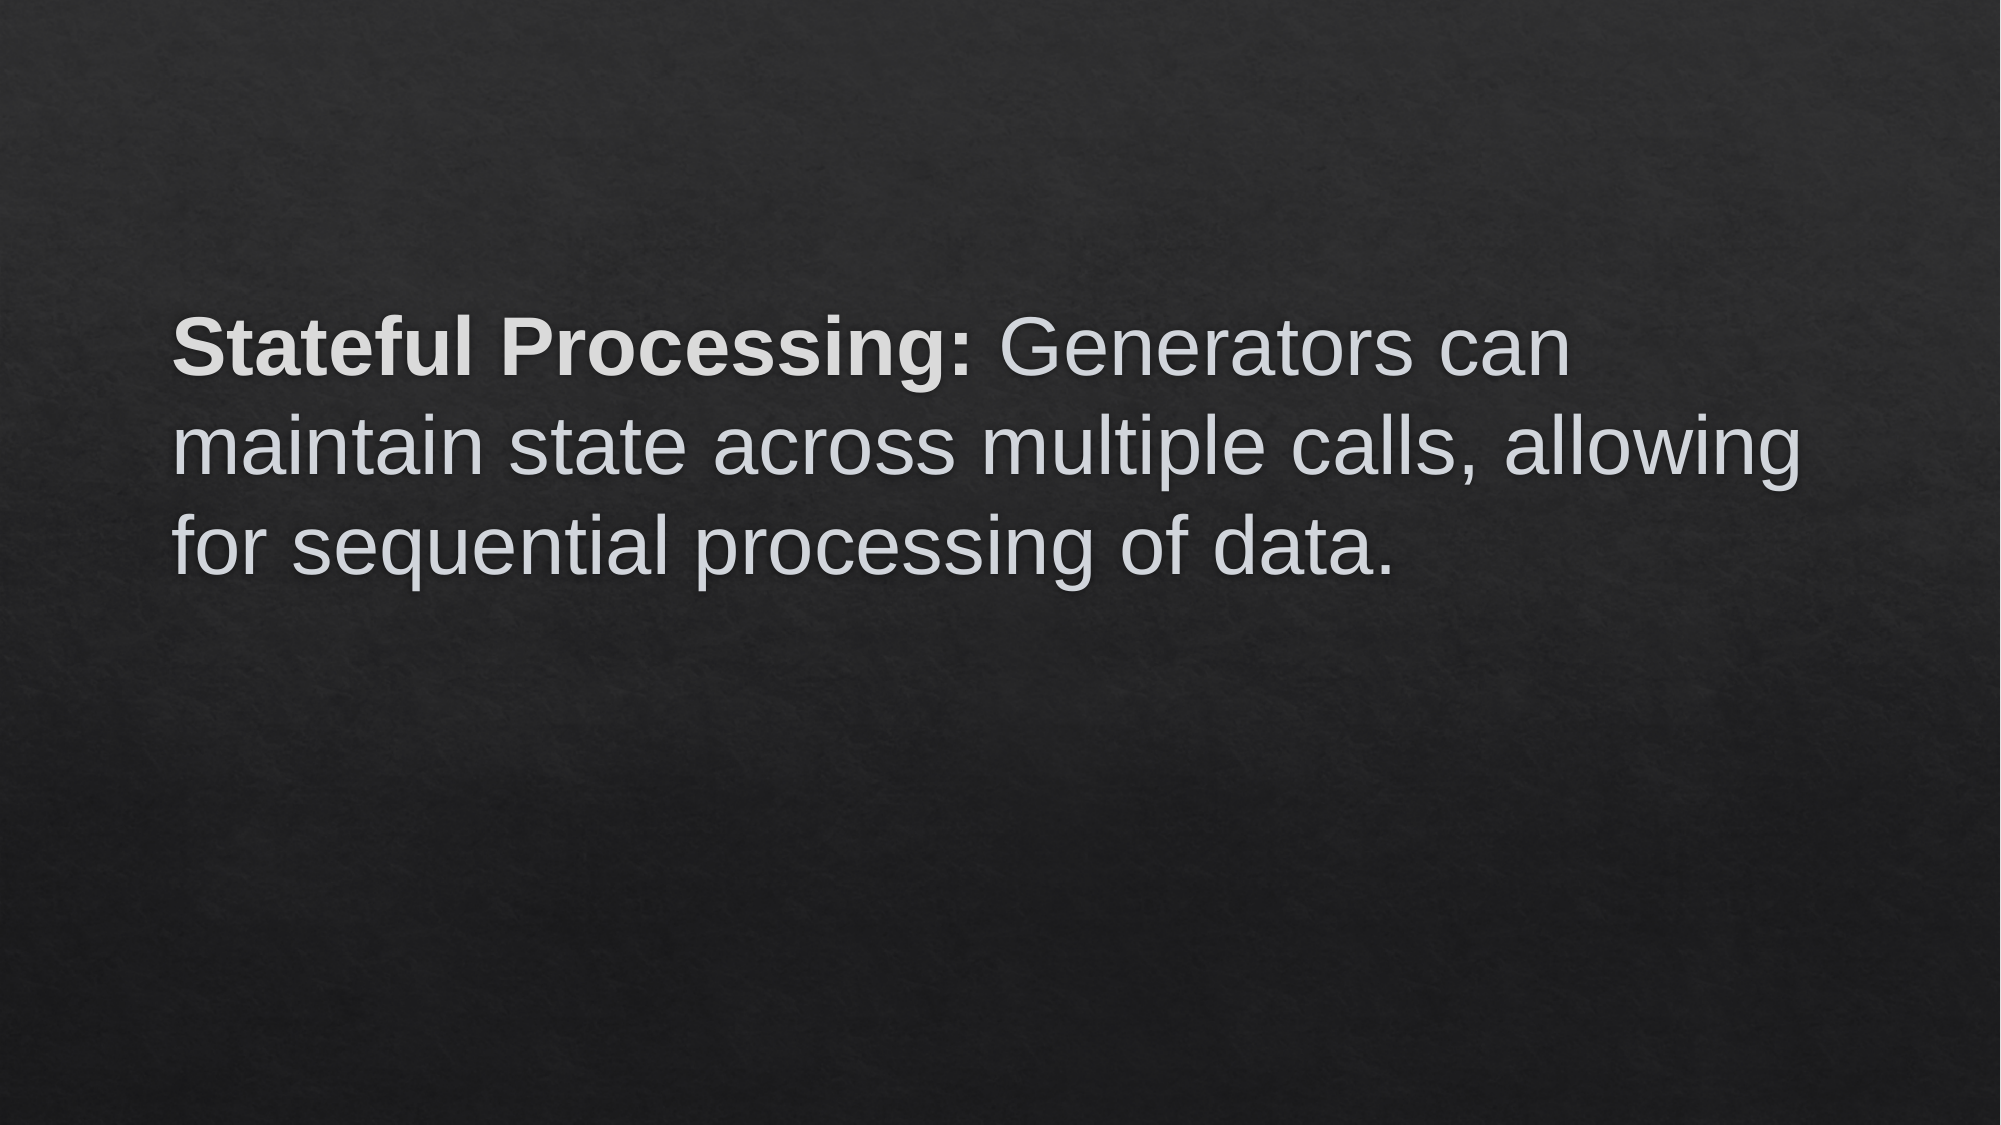

Stateful Processing: Generators can maintain state across multiple calls, allowing for sequential processing of data.